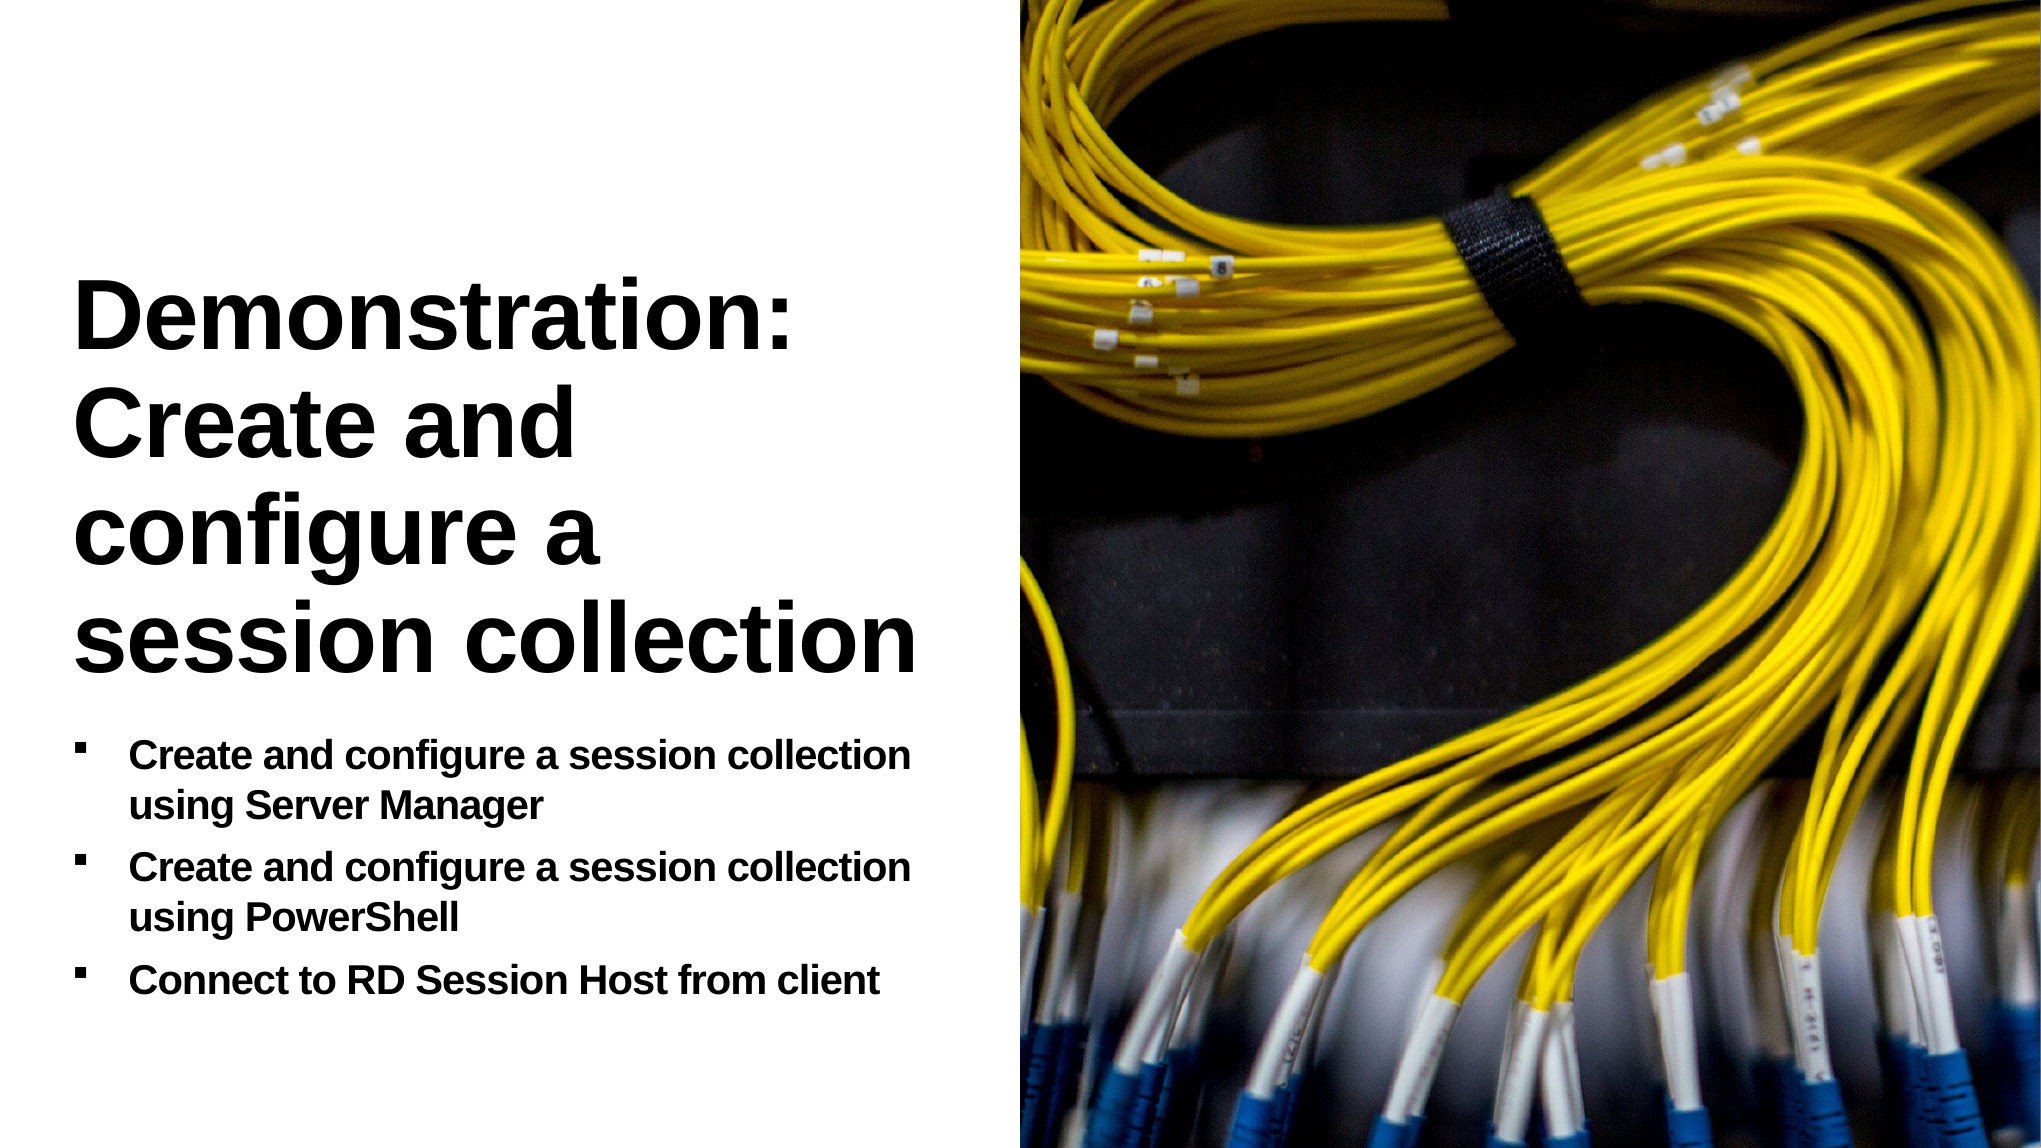

# Demonstration: Create and configure a session collection
Create and configure a session collection using Server Manager
Create and configure a session collection using PowerShell
Connect to RD Session Host from client